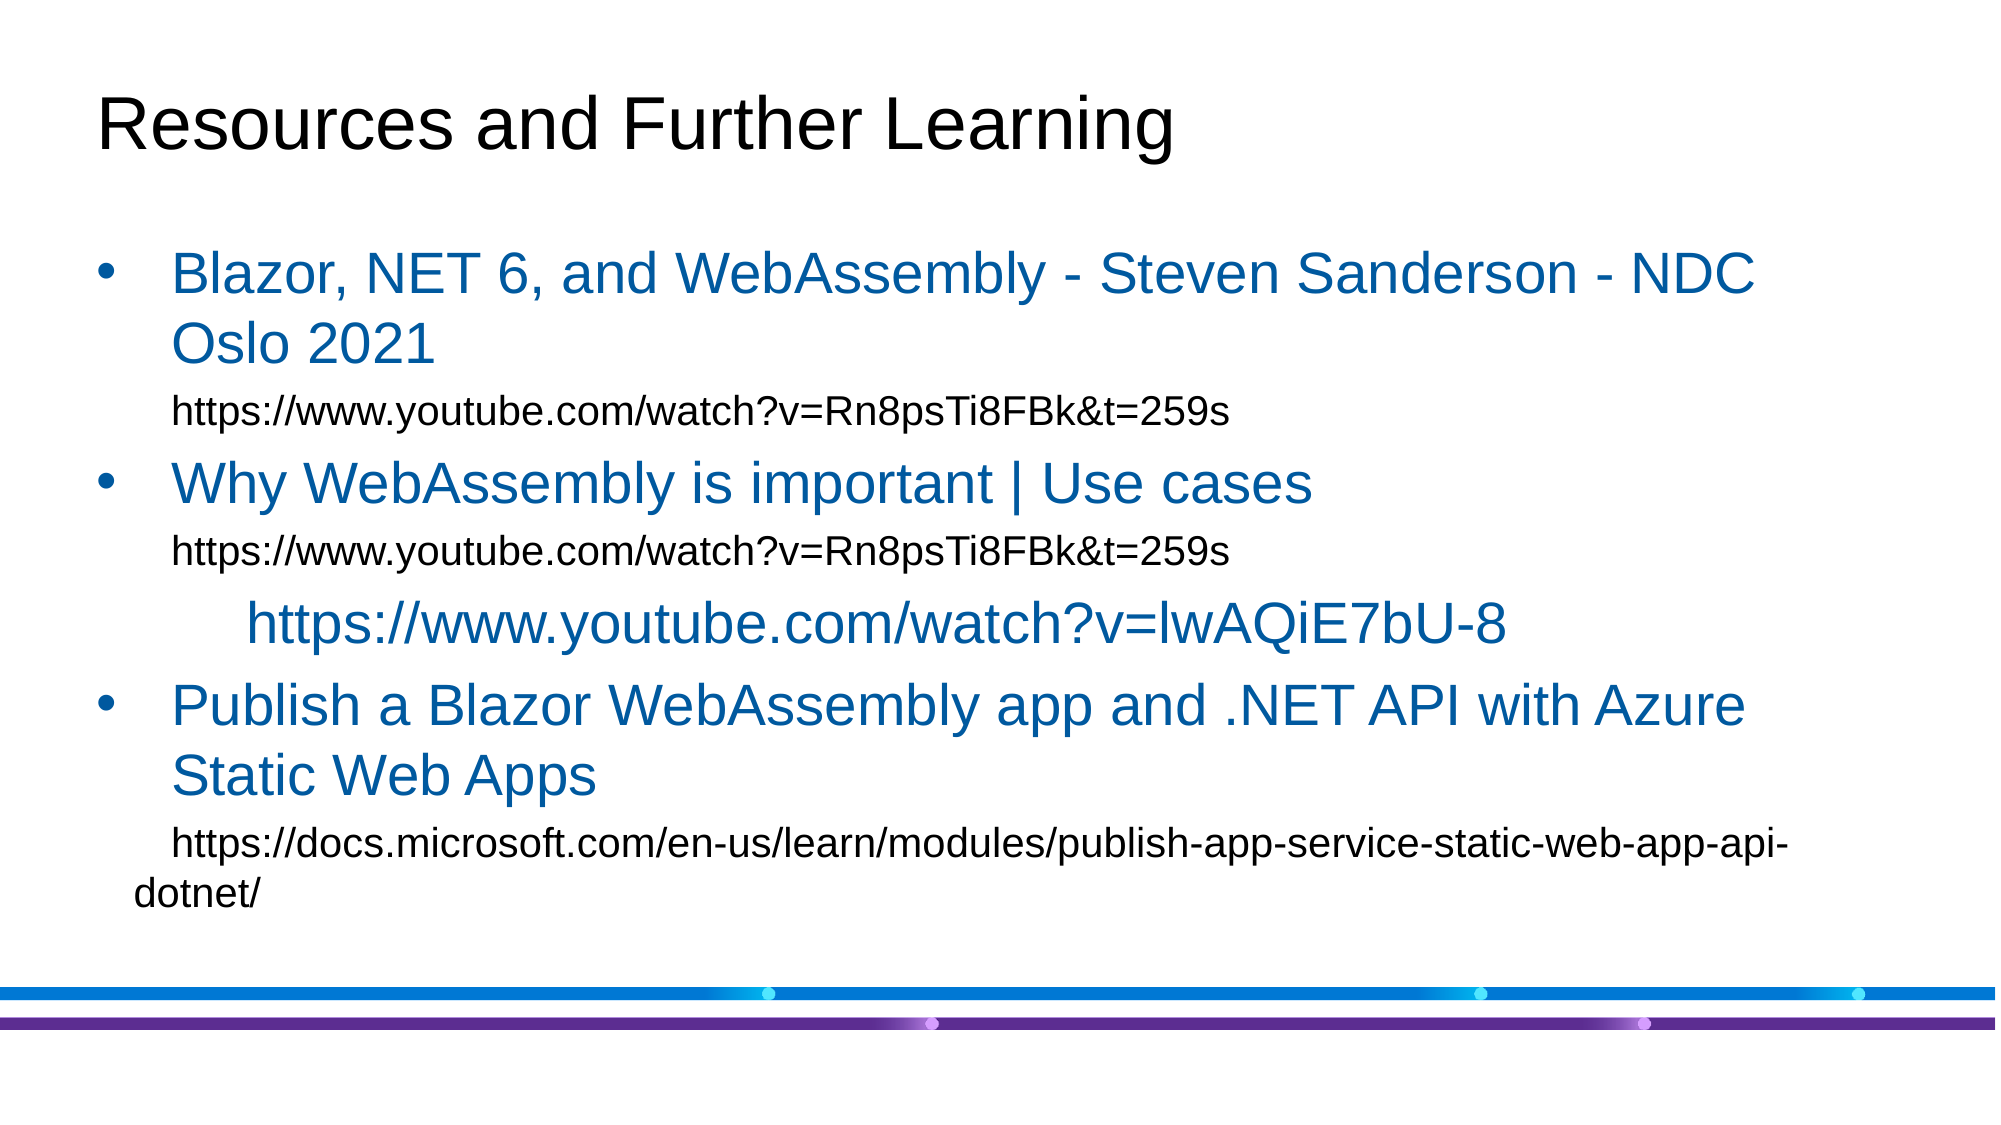

# Resources and Further Learning
Blazor, NET 6, and WebAssembly - Steven Sanderson - NDC Oslo 2021
https://www.youtube.com/watch?v=Rn8psTi8FBk&t=259s
Why WebAssembly is important | Use cases
https://www.youtube.com/watch?v=Rn8psTi8FBk&t=259s
	https://www.youtube.com/watch?v=lwAQiE7bU-8
Publish a Blazor WebAssembly app and .NET API with Azure Static Web Apps
https://docs.microsoft.com/en-us/learn/modules/publish-app-service-static-web-app-api-dotnet/